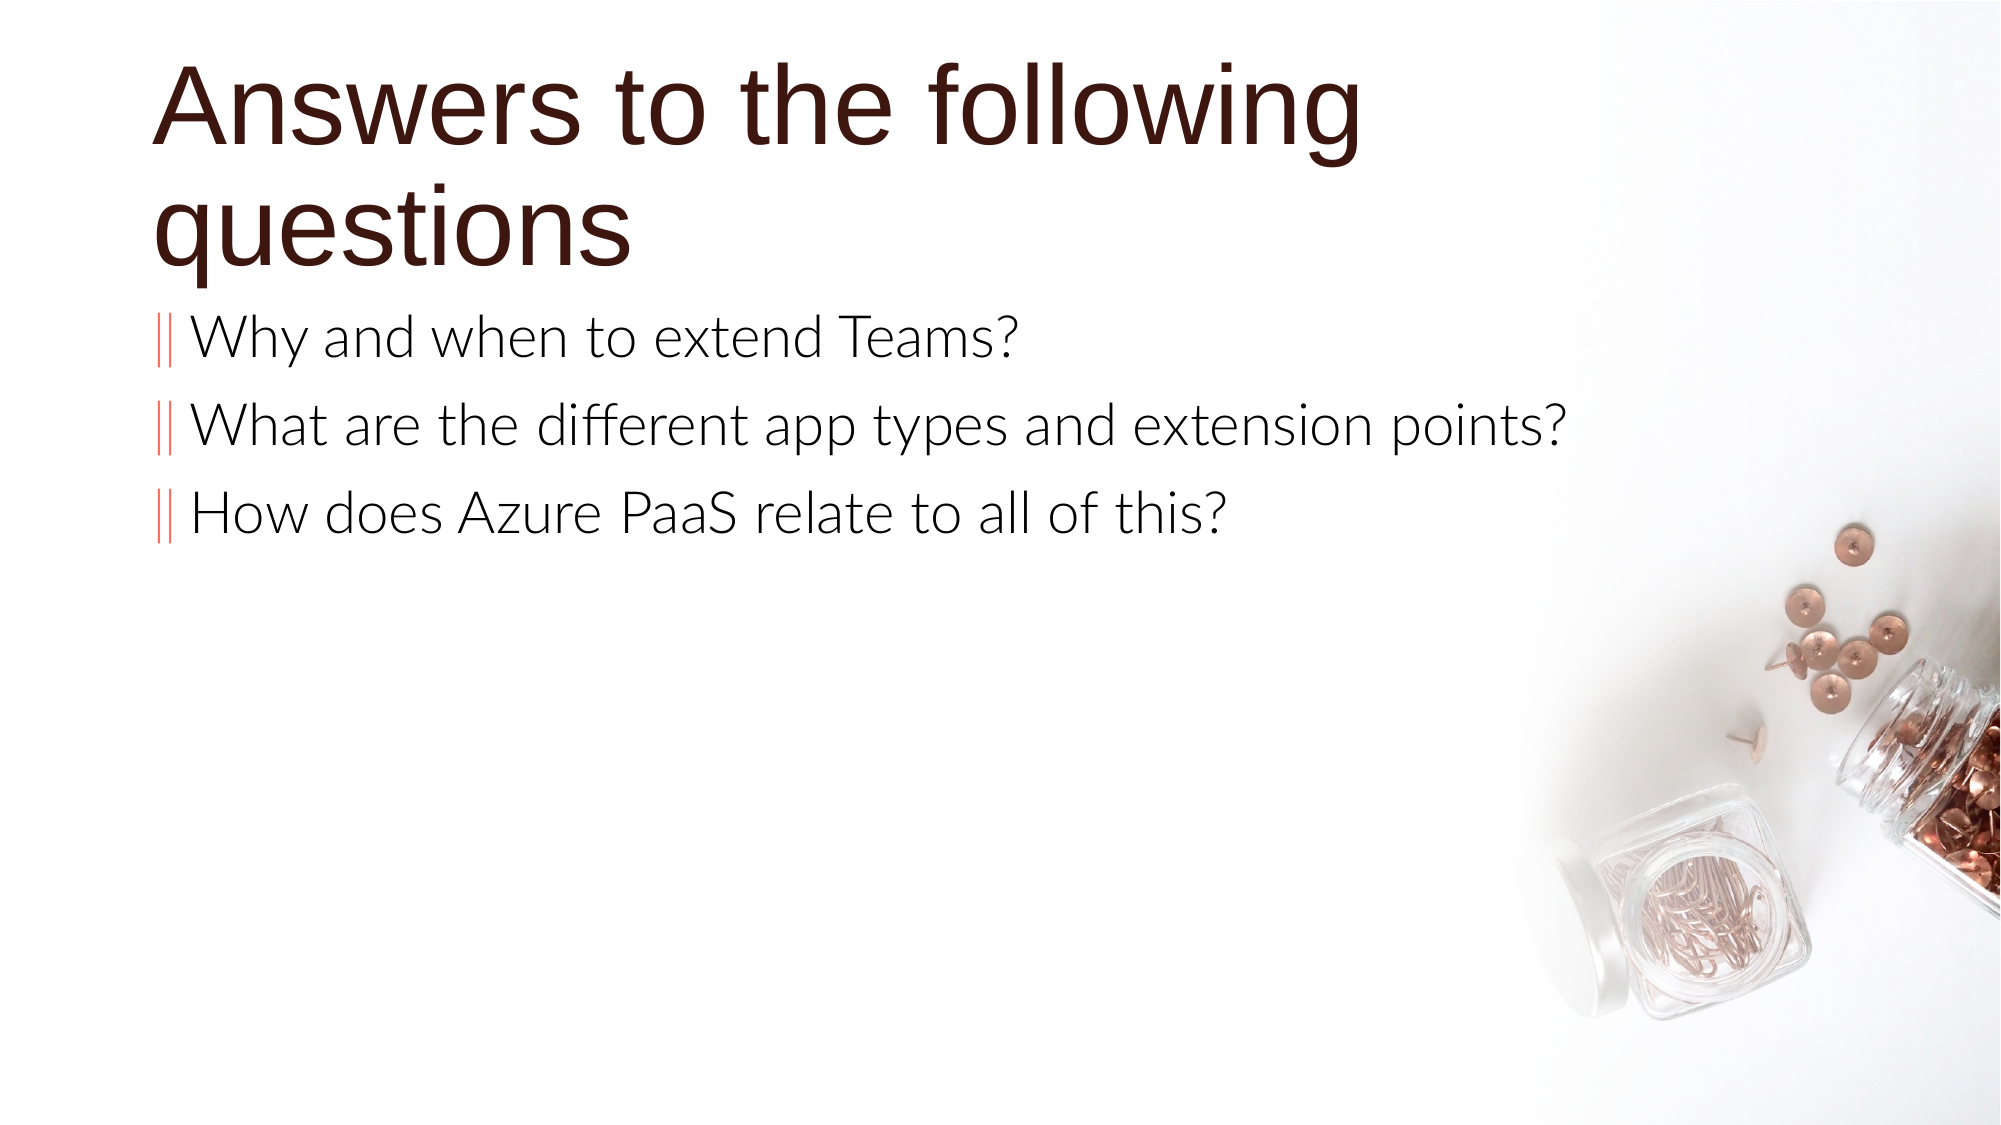

# Answers to the following questions
Why and when to extend Teams?
What are the different app types and extension points?
How does Azure PaaS relate to all of this?